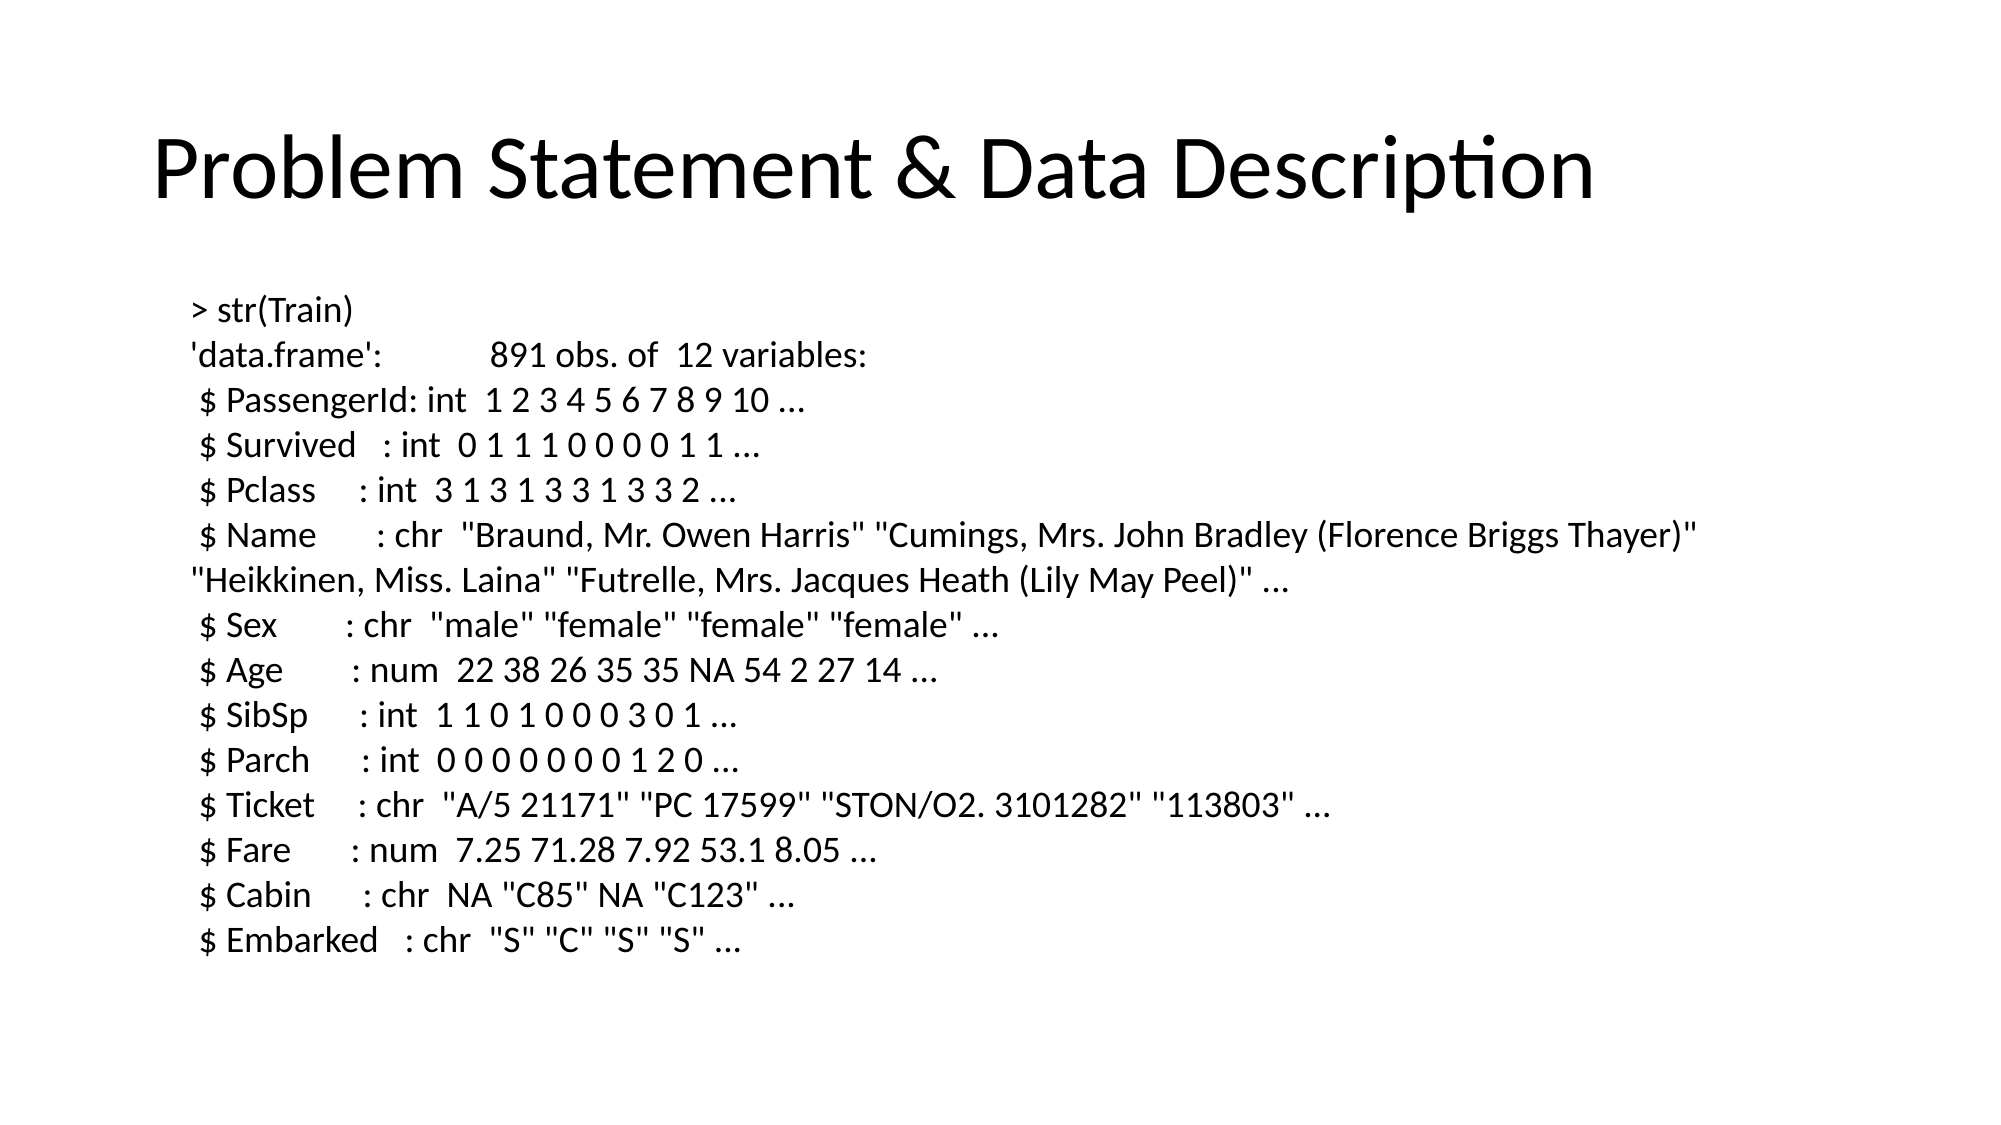

# Problem Statement & Data Description
> str(Train)
'data.frame':	891 obs. of  12 variables:
 $ PassengerId: int  1 2 3 4 5 6 7 8 9 10 ...
 $ Survived   : int  0 1 1 1 0 0 0 0 1 1 ...
 $ Pclass     : int  3 1 3 1 3 3 1 3 3 2 ...
 $ Name       : chr  "Braund, Mr. Owen Harris" "Cumings, Mrs. John Bradley (Florence Briggs Thayer)" "Heikkinen, Miss. Laina" "Futrelle, Mrs. Jacques Heath (Lily May Peel)" ...
 $ Sex        : chr  "male" "female" "female" "female" ...
 $ Age        : num  22 38 26 35 35 NA 54 2 27 14 ...
 $ SibSp      : int  1 1 0 1 0 0 0 3 0 1 ...
 $ Parch      : int  0 0 0 0 0 0 0 1 2 0 ...
 $ Ticket     : chr  "A/5 21171" "PC 17599" "STON/O2. 3101282" "113803" ...
 $ Fare       : num  7.25 71.28 7.92 53.1 8.05 ...
 $ Cabin      : chr  NA "C85" NA "C123" ...
 $ Embarked   : chr  "S" "C" "S" "S" ...